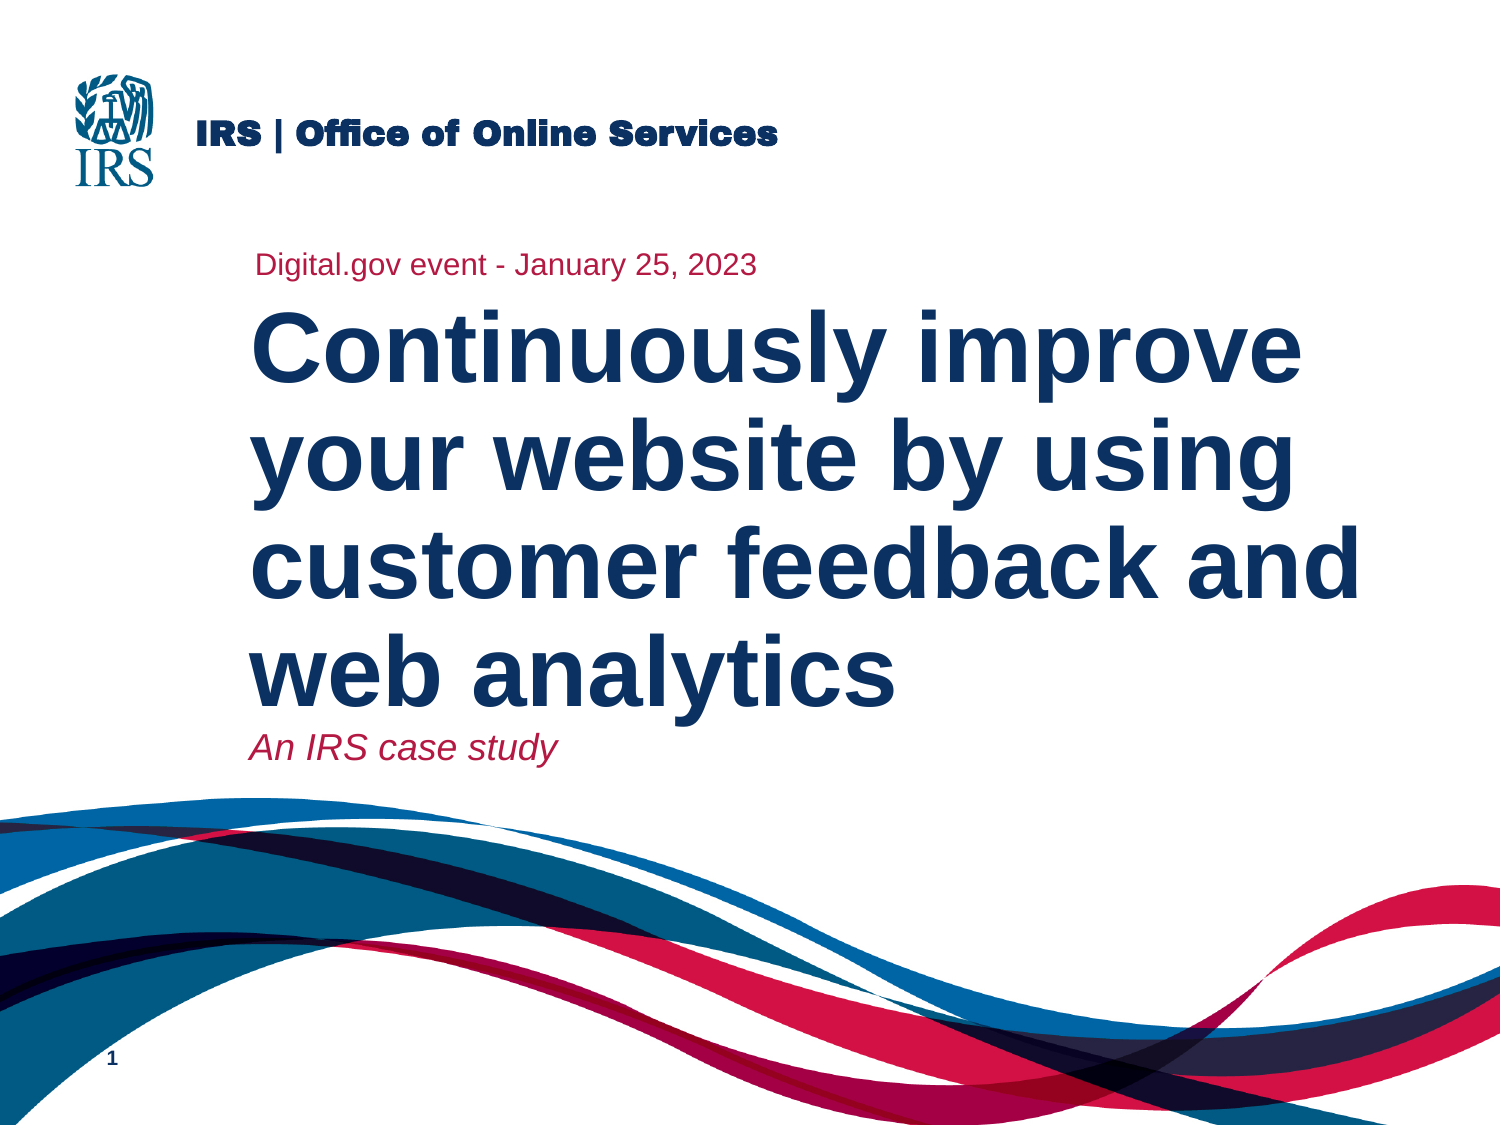

Insert IRS | Office of Online Services
Ins er Digital.gov event - January 25, 2023
# I Continuously improve your website by using customer feedback and web analytics
An IRS case study
1